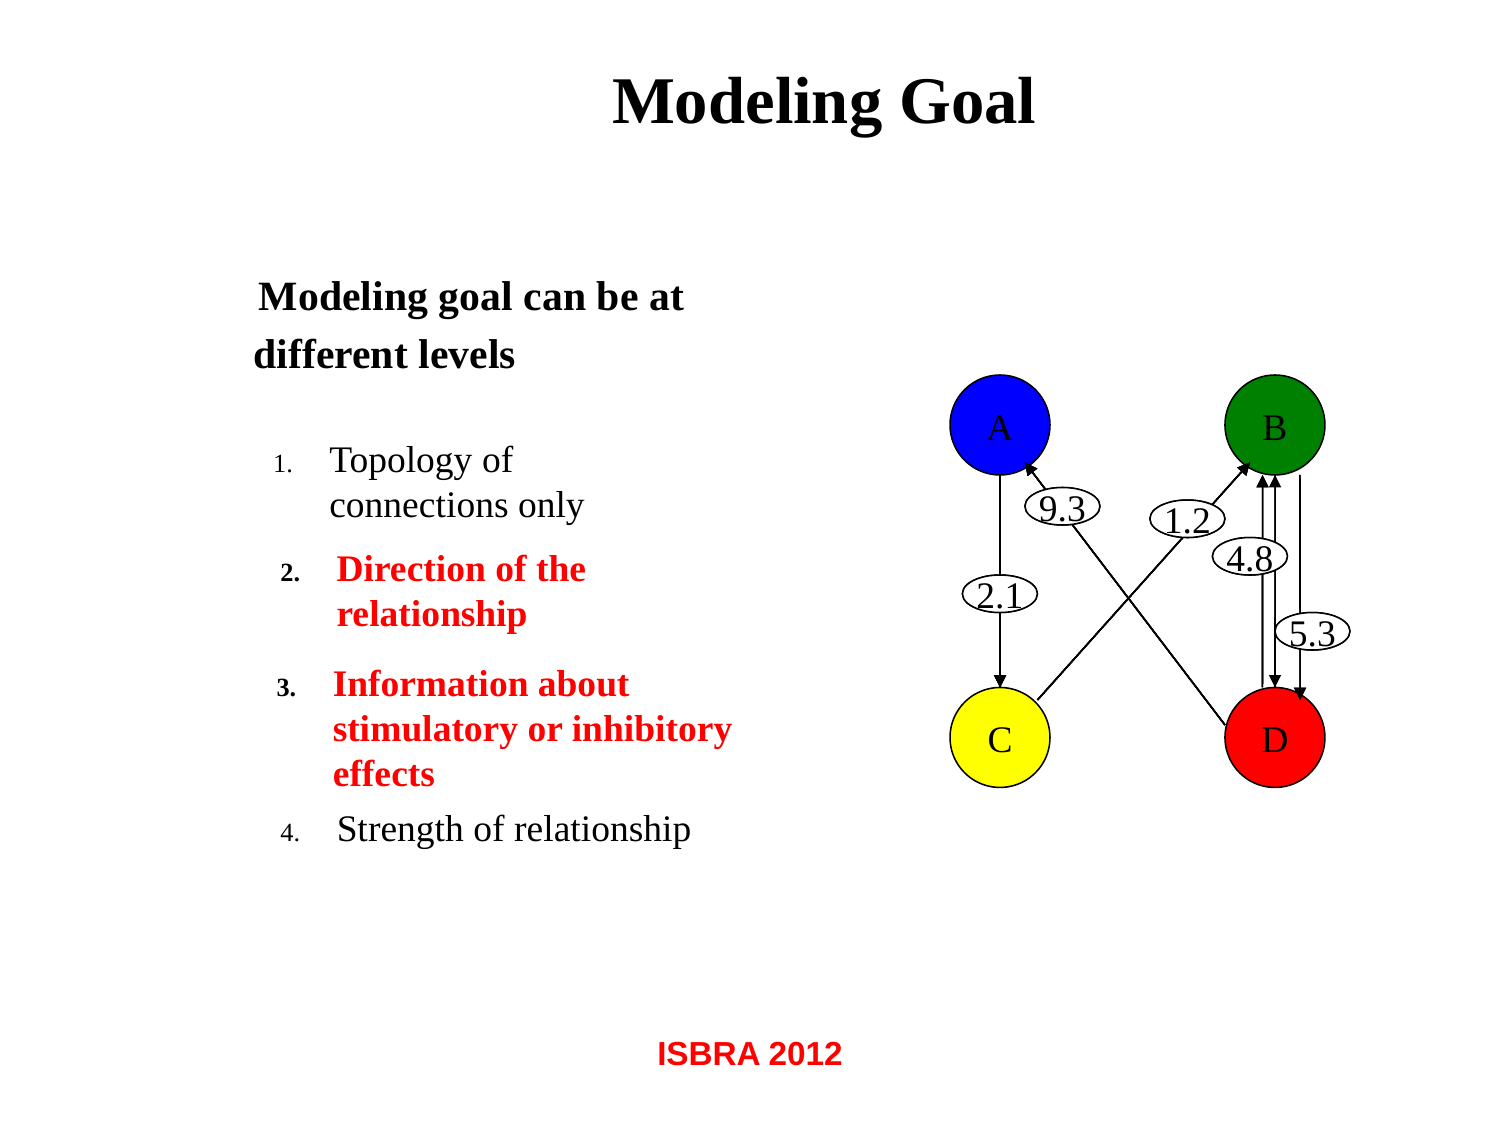

# Modeling Goal
     Modeling goal can be at
    different levels

A
B
C
D
Topology of connections only

+
-
+
+
-

9.3
1.2
4.8
2.1
5.3

Direction of the relationship

Information about stimulatory or inhibitory effects

Strength of relationship

ISBRA 2012